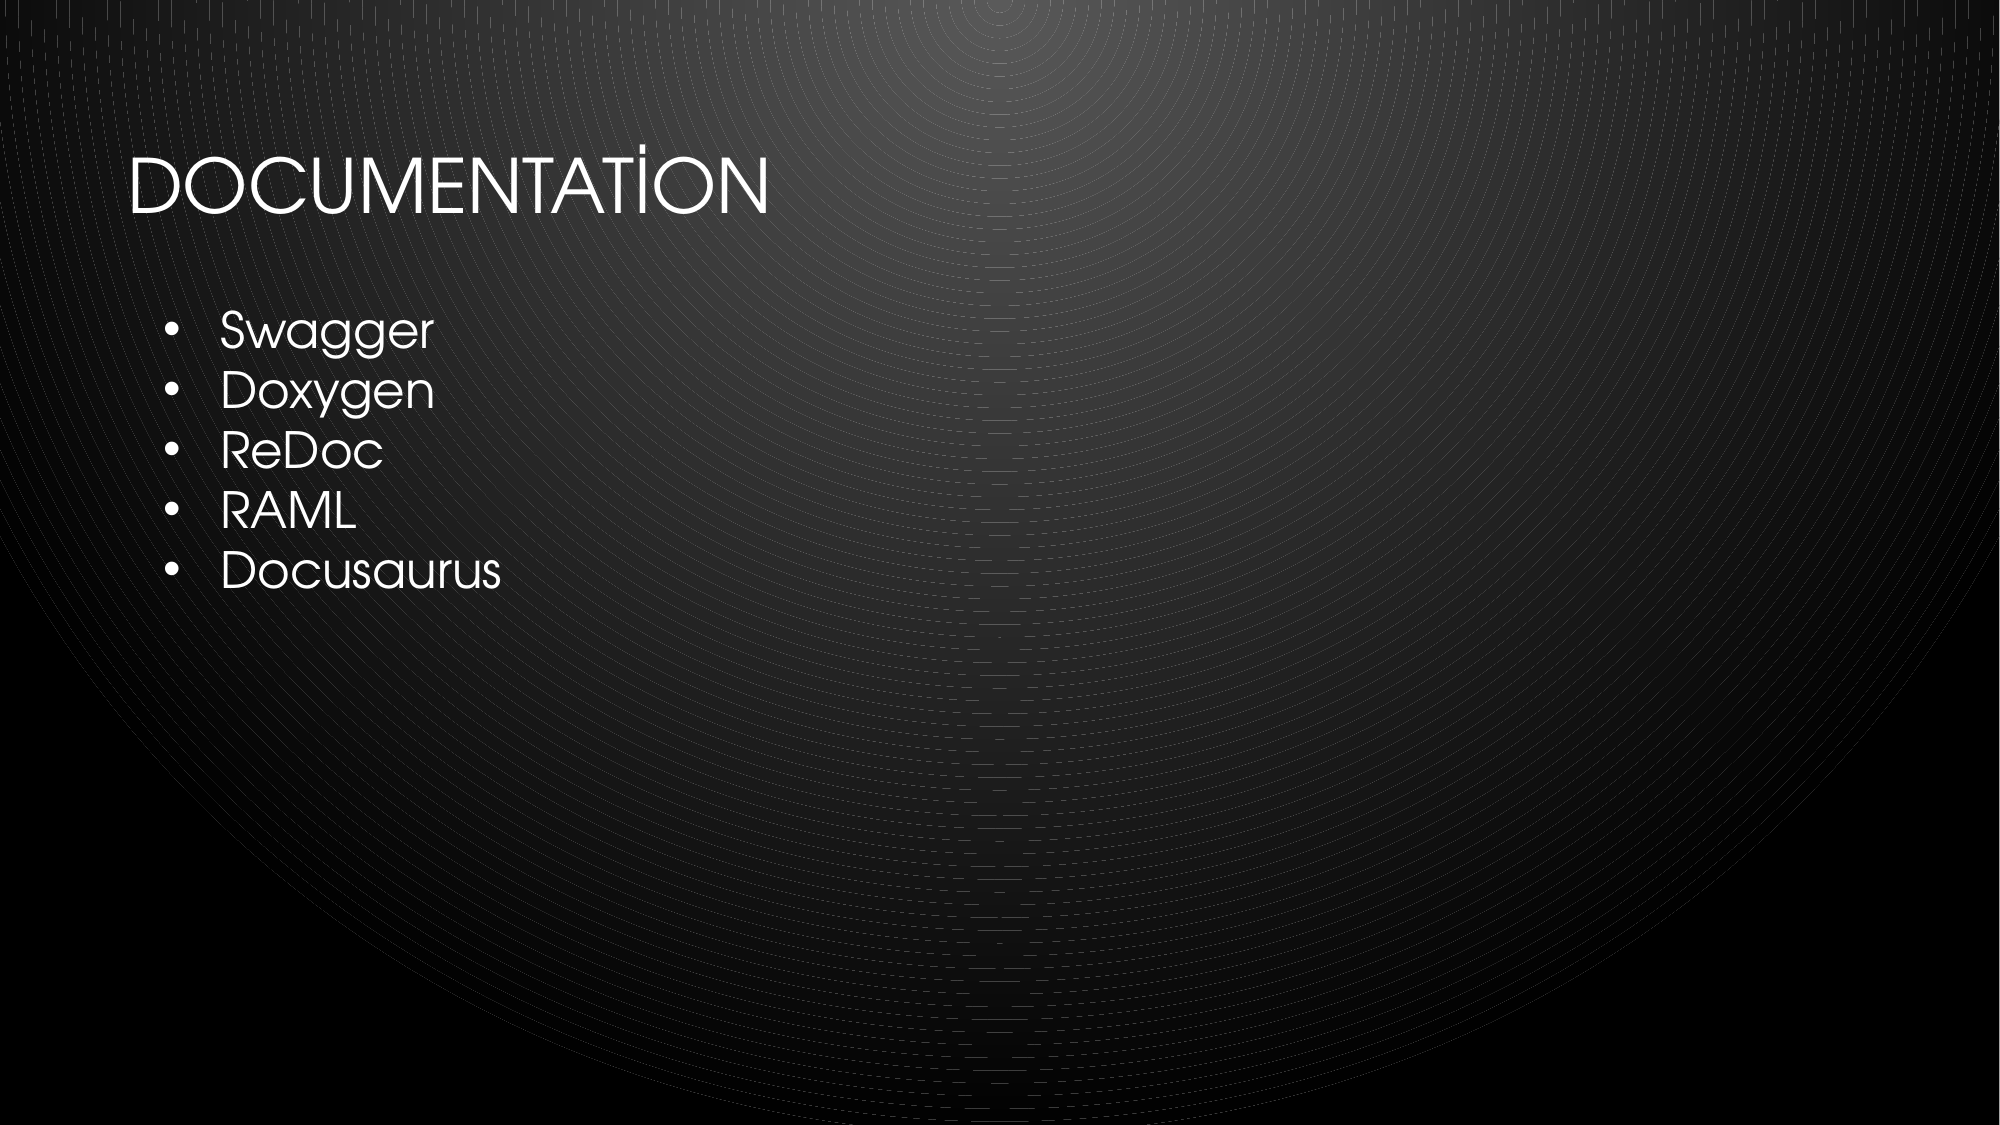

# Documentation
Swagger
Doxygen
ReDoc
RAML
Docusaurus